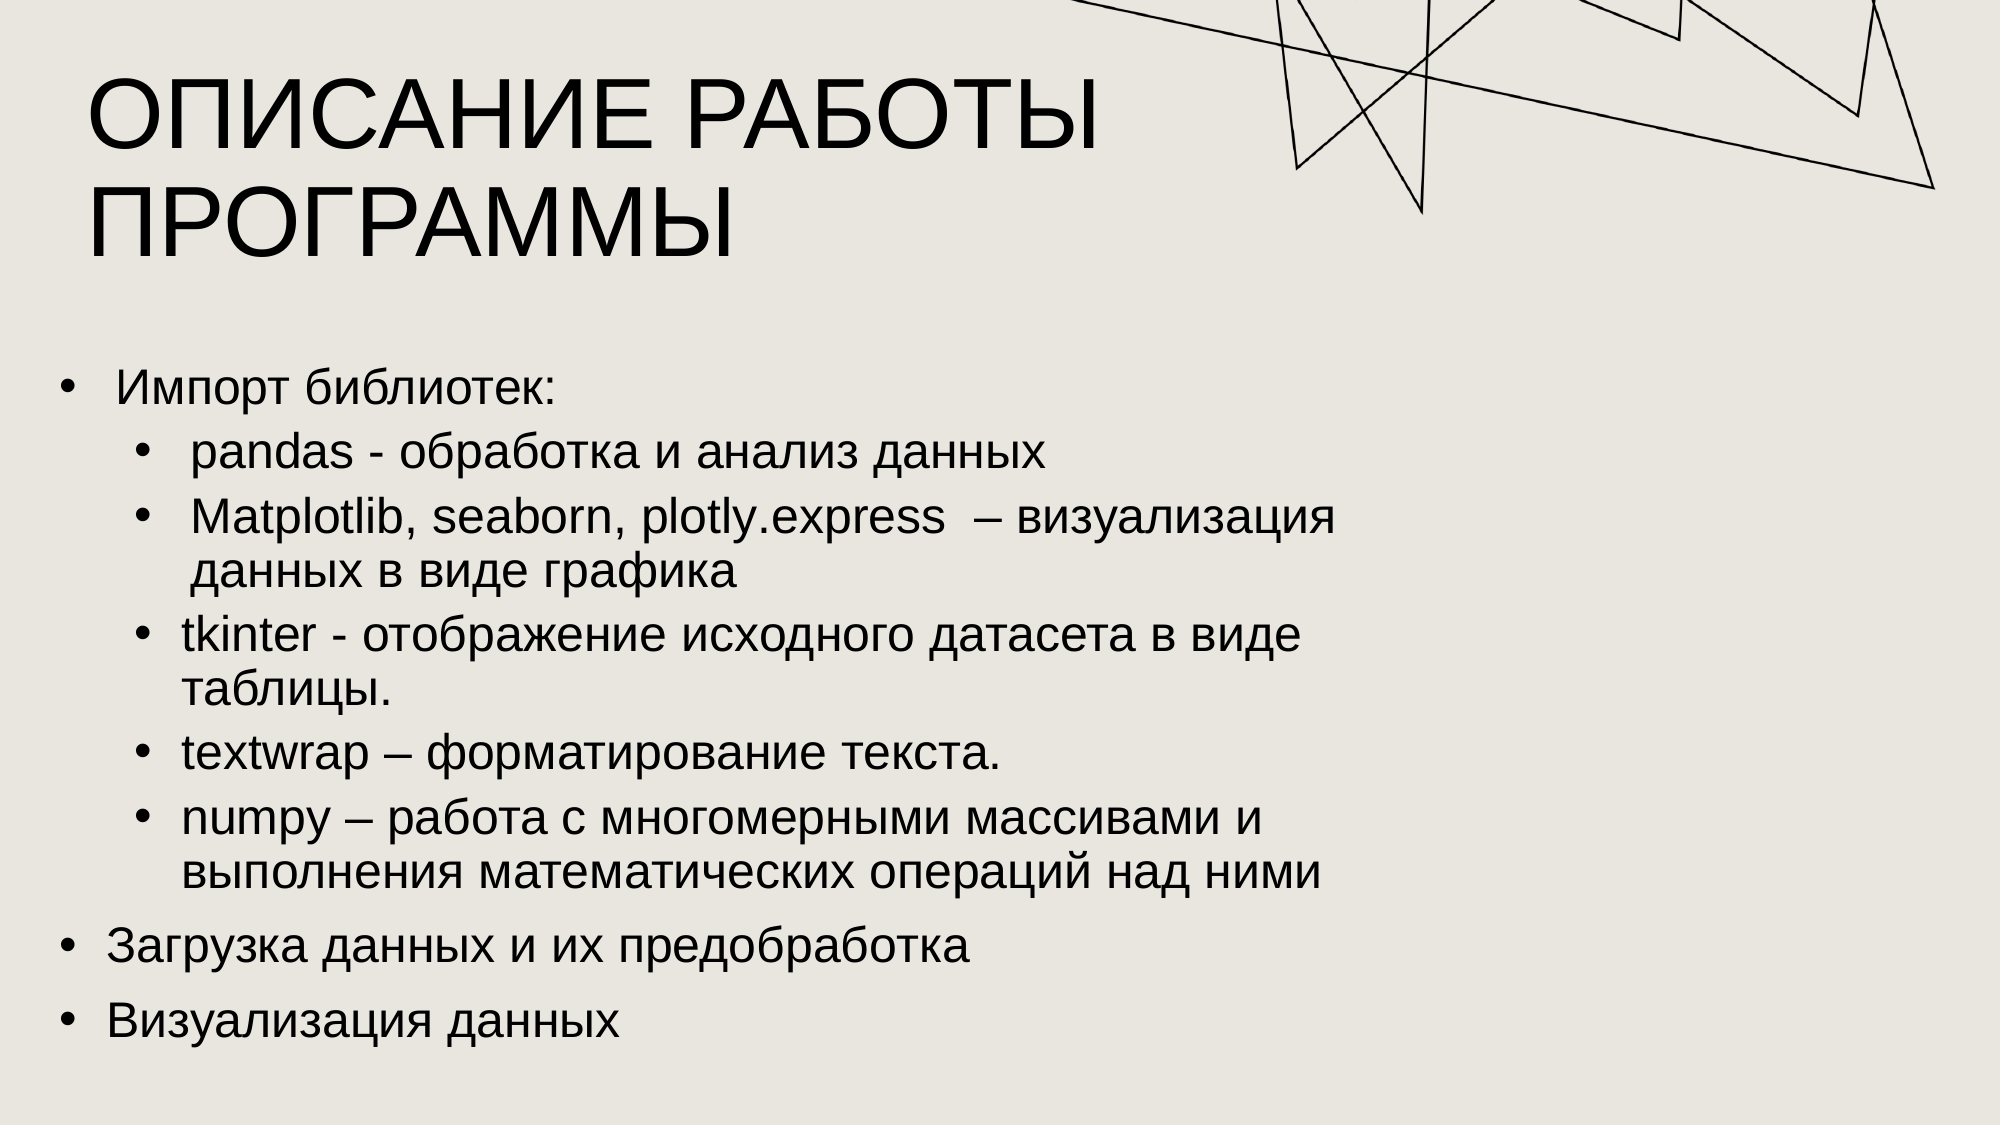

# Описание работы программы
Импорт библиотек:
pandas - обработка и анализ данных
Matplotlib, seaborn, plotly.express  – визуализация данных в виде графика
tkinter - отображение исходного датасета в виде таблицы.
textwrap – форматирование текста.
numpy – работа с многомерными массивами и выполнения математических операций над ними
Загрузка данных и их предобработка
Визуализация данных